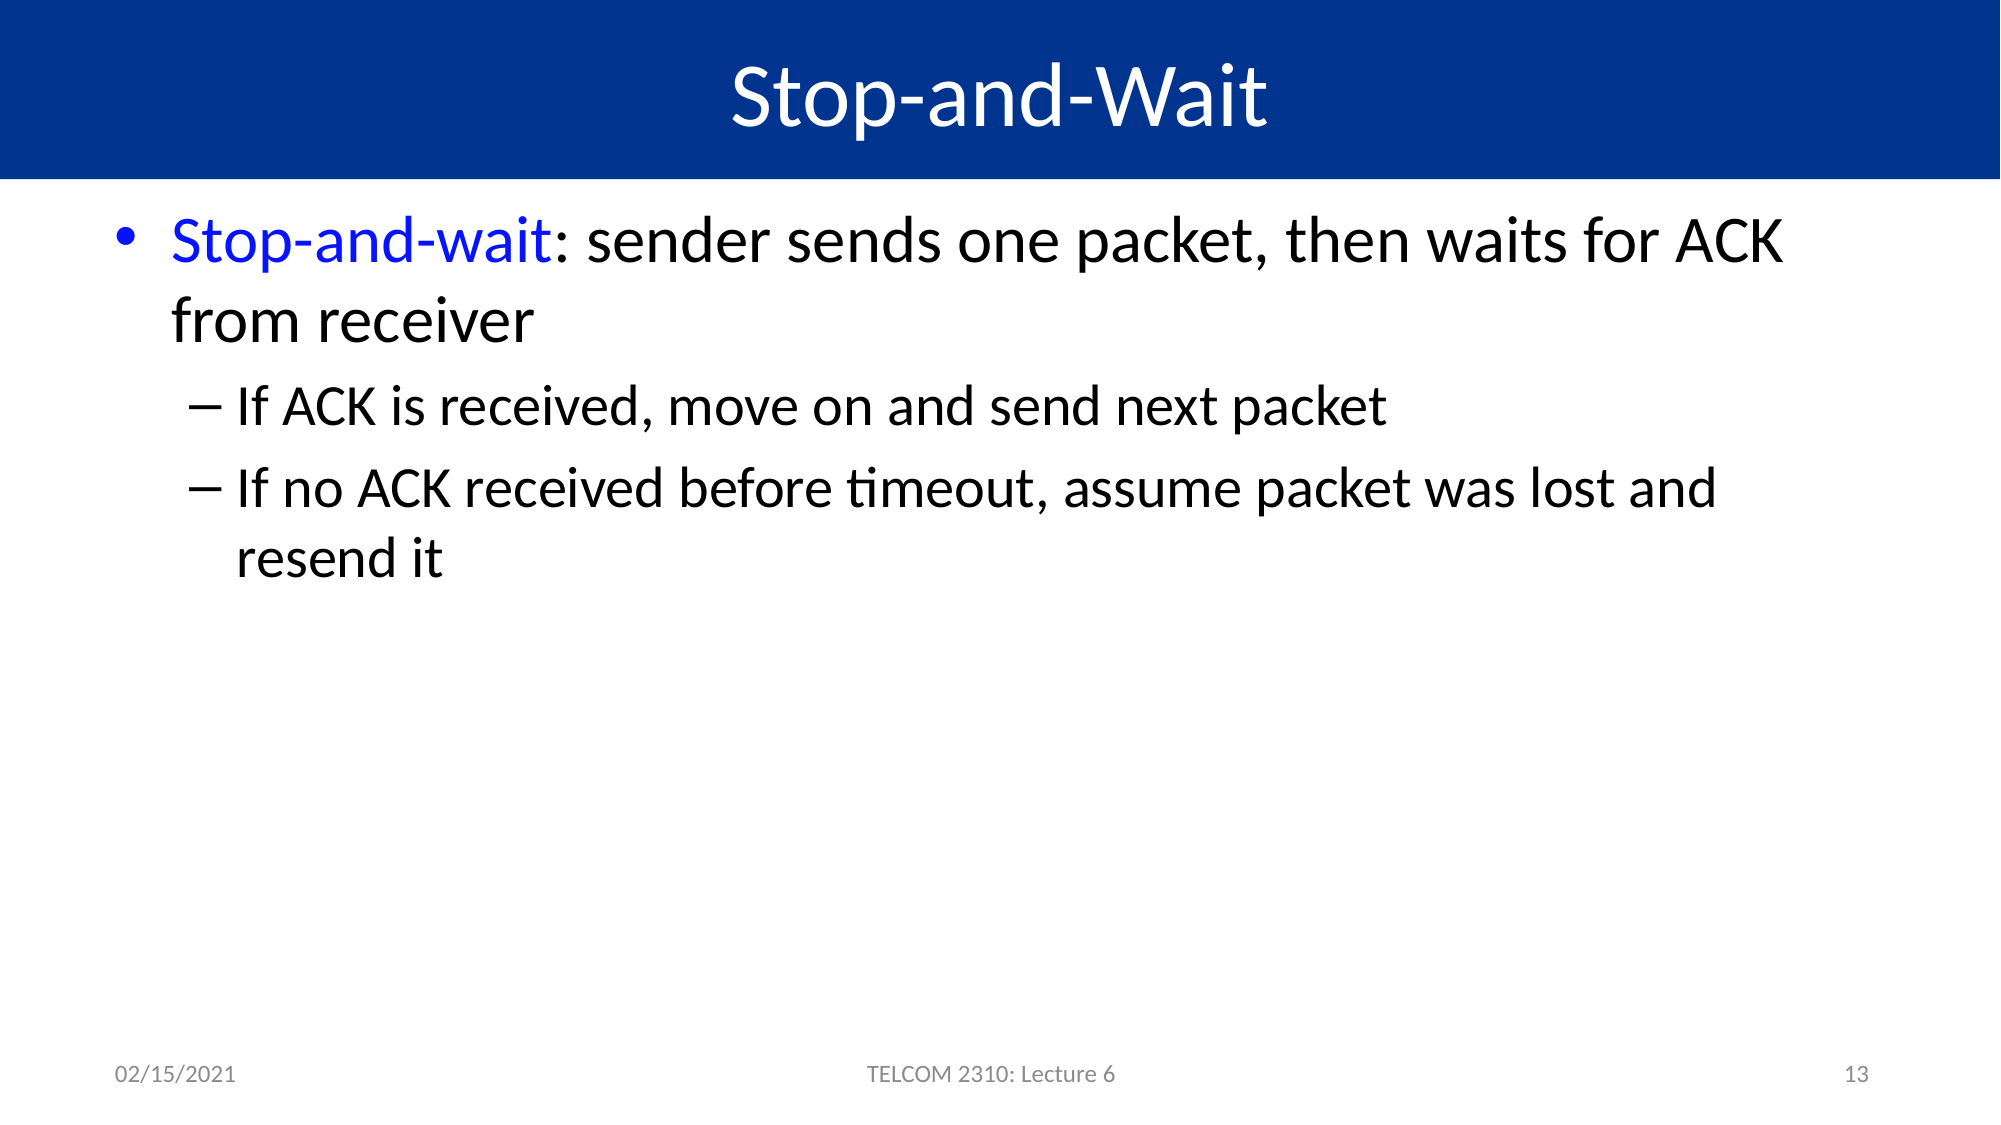

# Stop-and-Wait
Stop-and-wait: sender sends one packet, then waits for ACK from receiver
If ACK is received, move on and send next packet
If no ACK received before timeout, assume packet was lost and resend it
02/15/2021
TELCOM 2310: Lecture 6
13